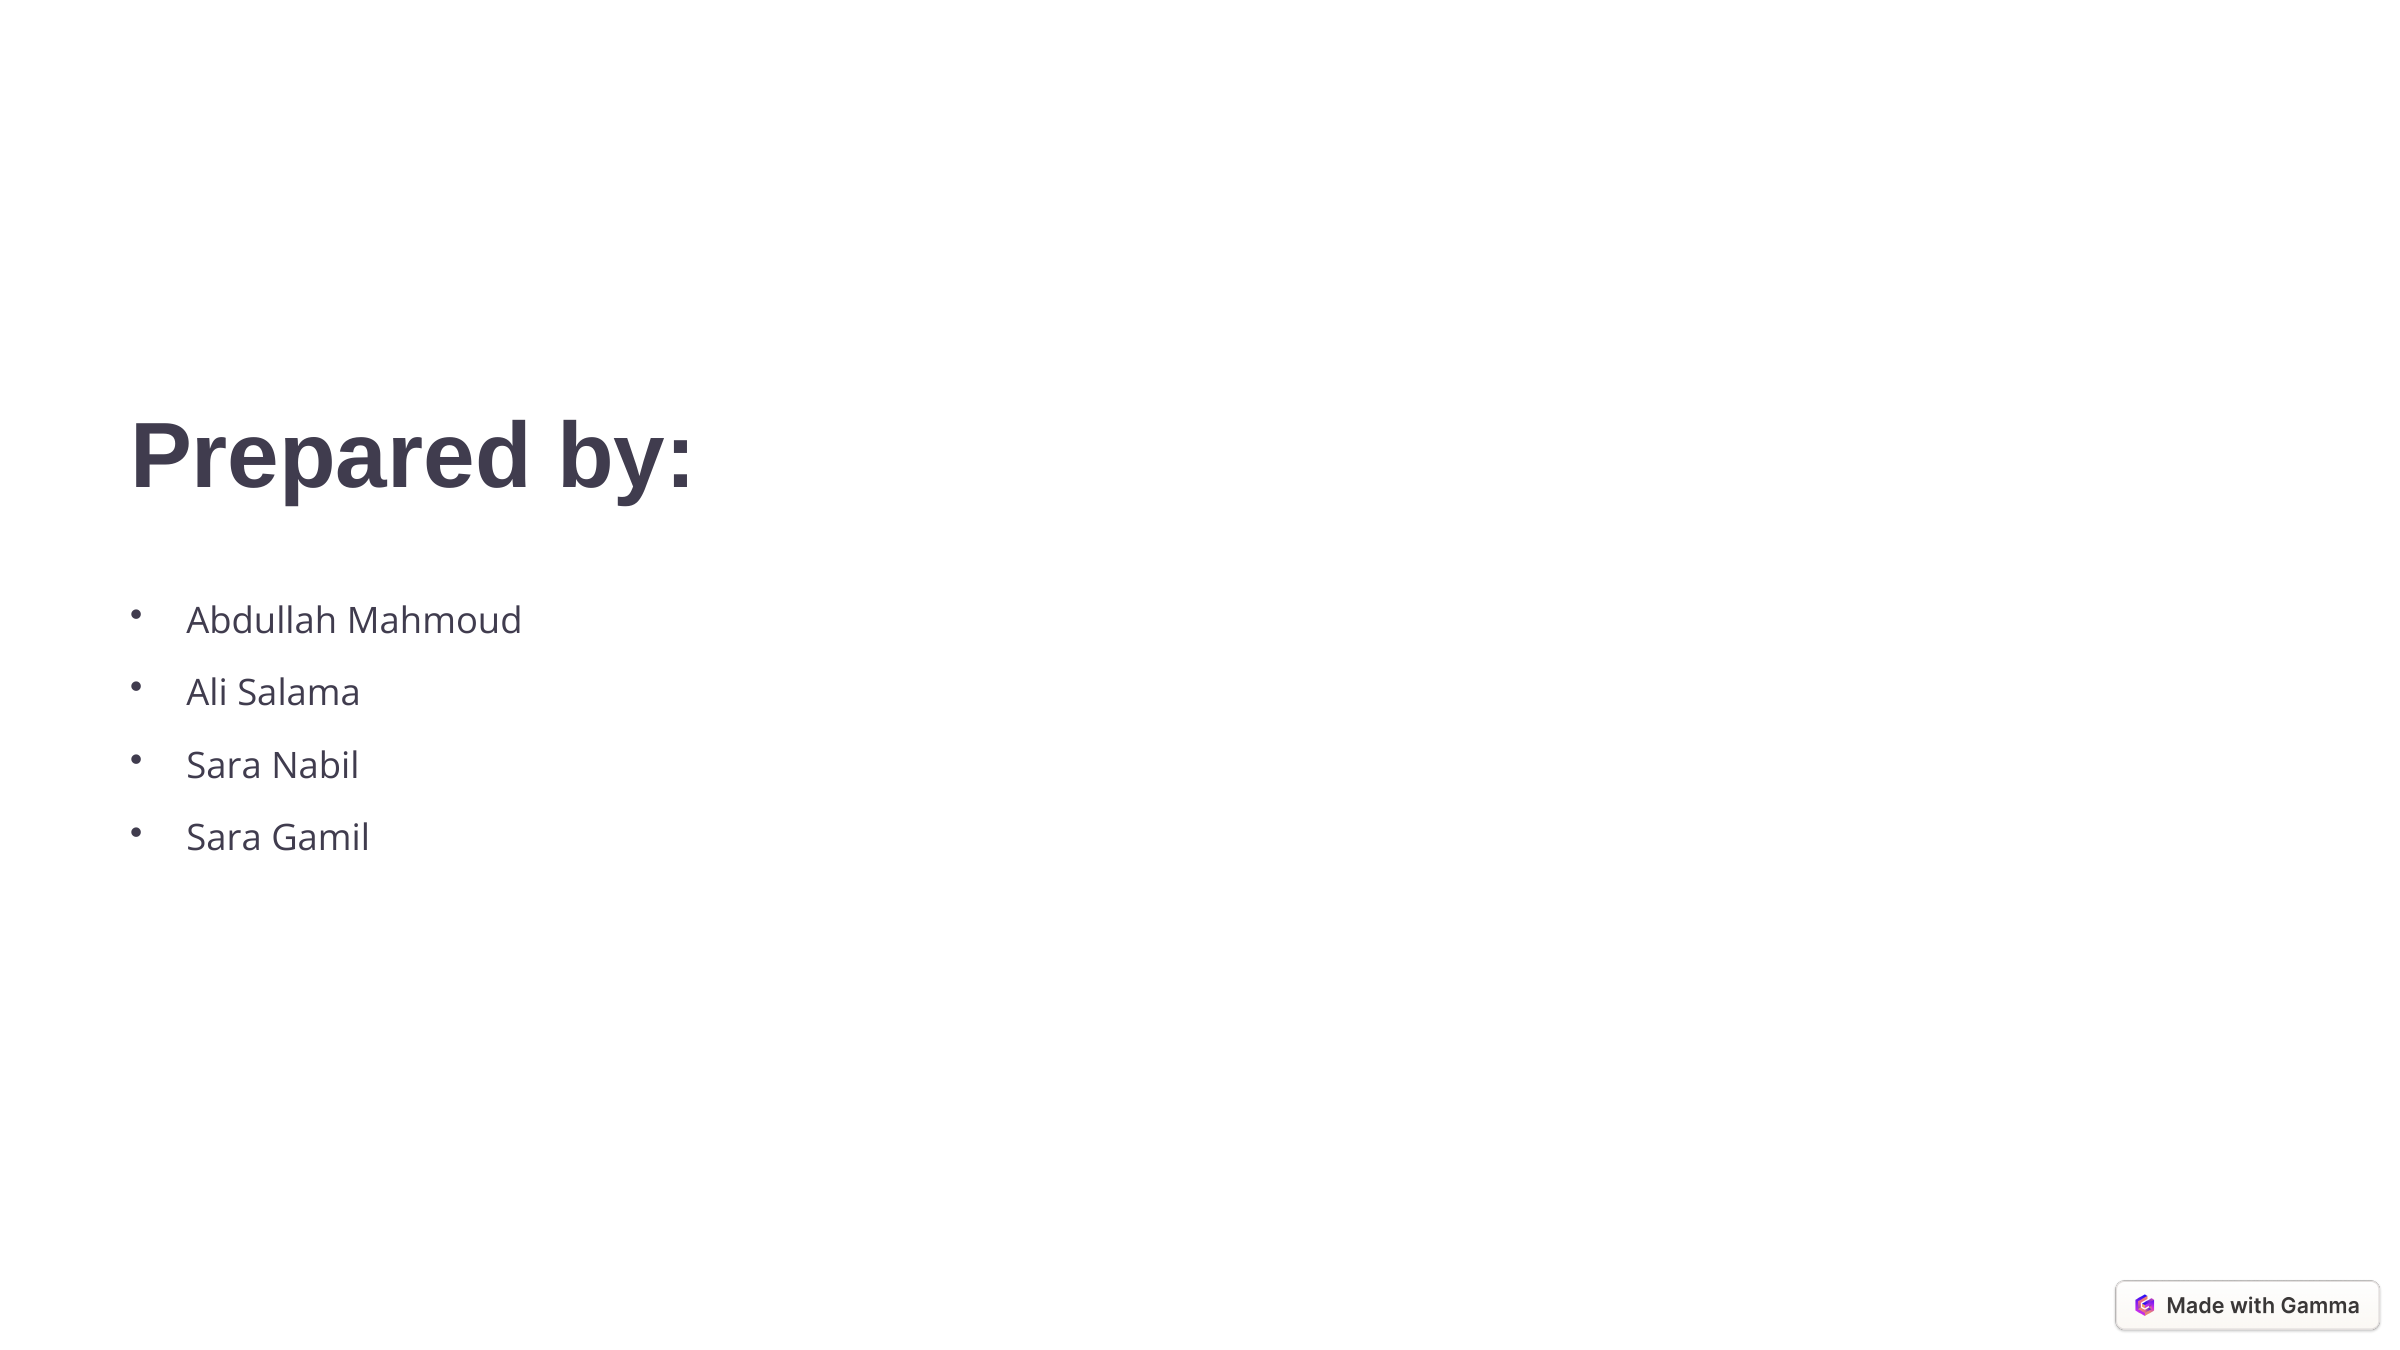

Prepared by:
Abdullah Mahmoud
Ali Salama
Sara Nabil
Sara Gamil